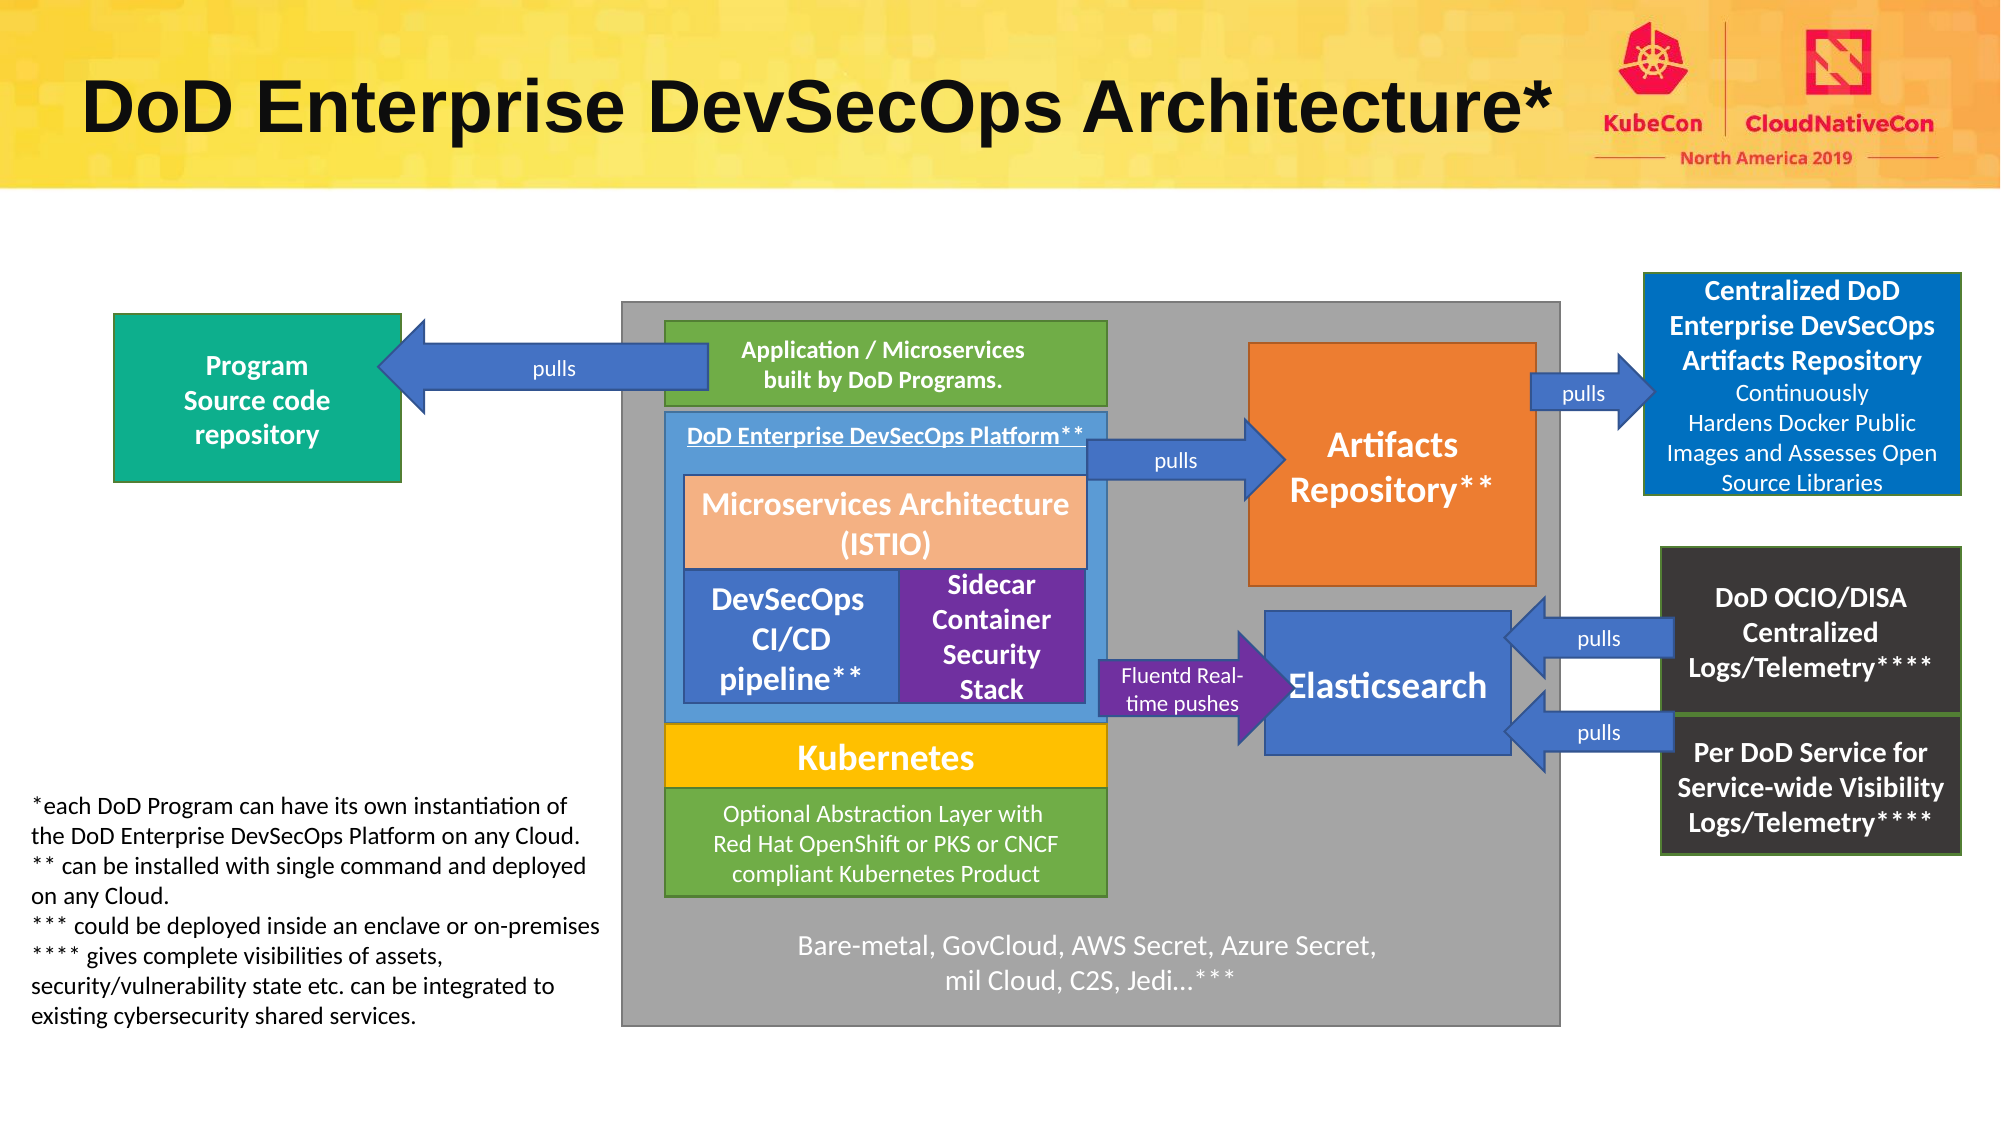

DoD Enterprise DevSecOps Architecture*
Centralized DoD Enterprise DevSecOps Artifacts Repository
Continuously
Hardens Docker Public Images and Assesses Open Source Libraries

Bare-metal, GovCloud, AWS Secret, Azure Secret,
mil Cloud, C2S, Jedi…***
Program
Source code repository
pulls
Application / Microservices
built by DoD Programs.
Artifacts Repository**
pulls
DoD Enterprise DevSecOps Platform**
pulls
Microservices Architecture (ISTIO)
DoD OCIO/DISA
Centralized
Logs/Telemetry****
Sidecar Container Security Stack
DevSecOps
CI/CD pipeline**
pulls
Elasticsearch
Fluentd Real-time pushes
pulls
Per DoD Service for Service-wide Visibility
Logs/Telemetry****
Kubernetes
*each DoD Program can have its own instantiation of the DoD Enterprise DevSecOps Platform on any Cloud.
** can be installed with single command and deployed on any Cloud.
*** could be deployed inside an enclave or on-premises
**** gives complete visibilities of assets, security/vulnerability state etc. can be integrated to existing cybersecurity shared services.

Optional Abstraction Layer with
Red Hat OpenShift or PKS or CNCF compliant Kubernetes Product